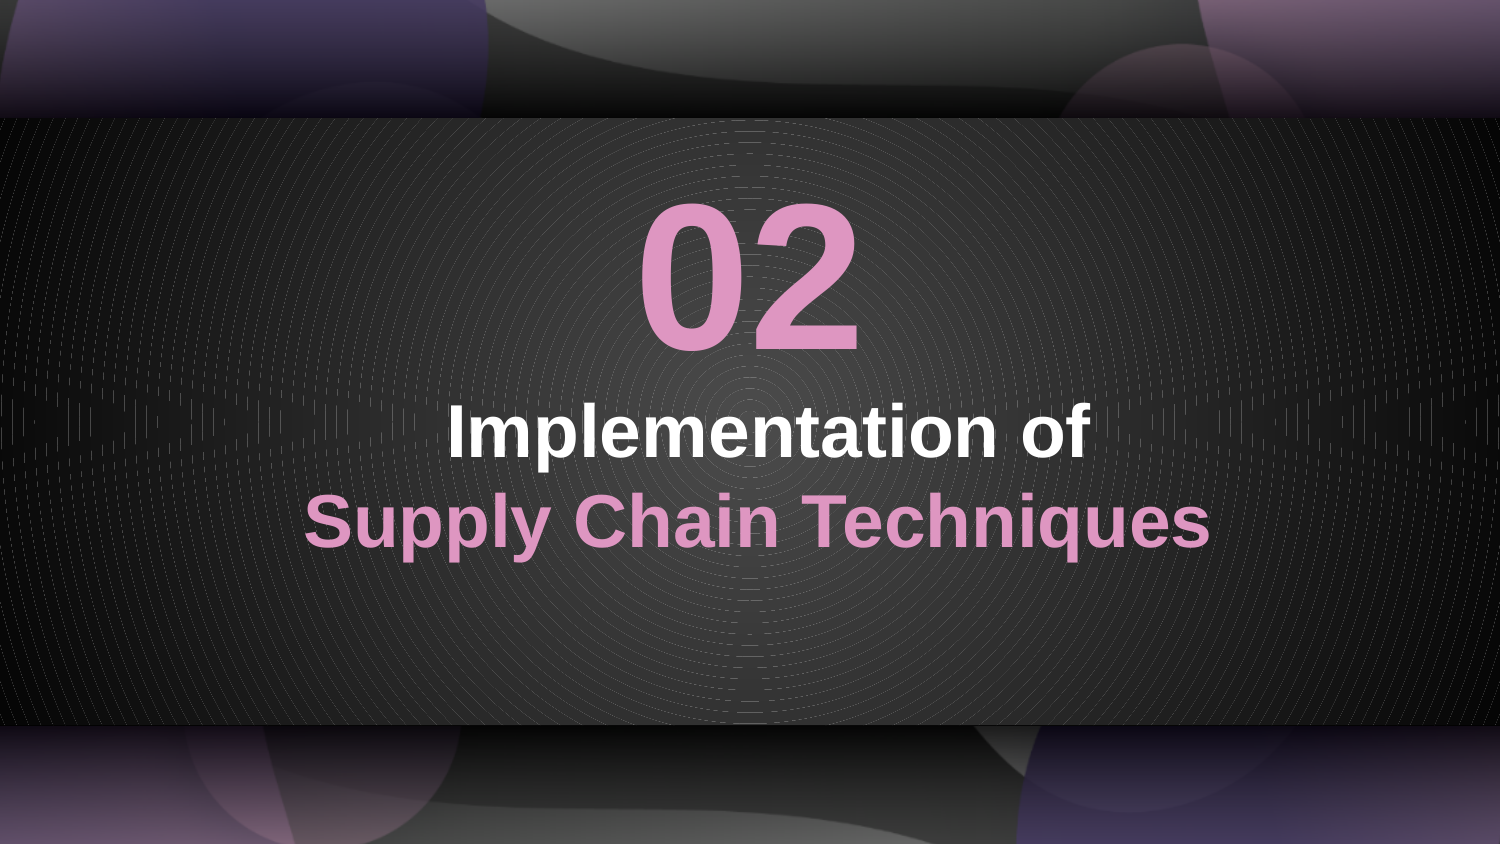

02
# Implementation of Supply Chain Techniques